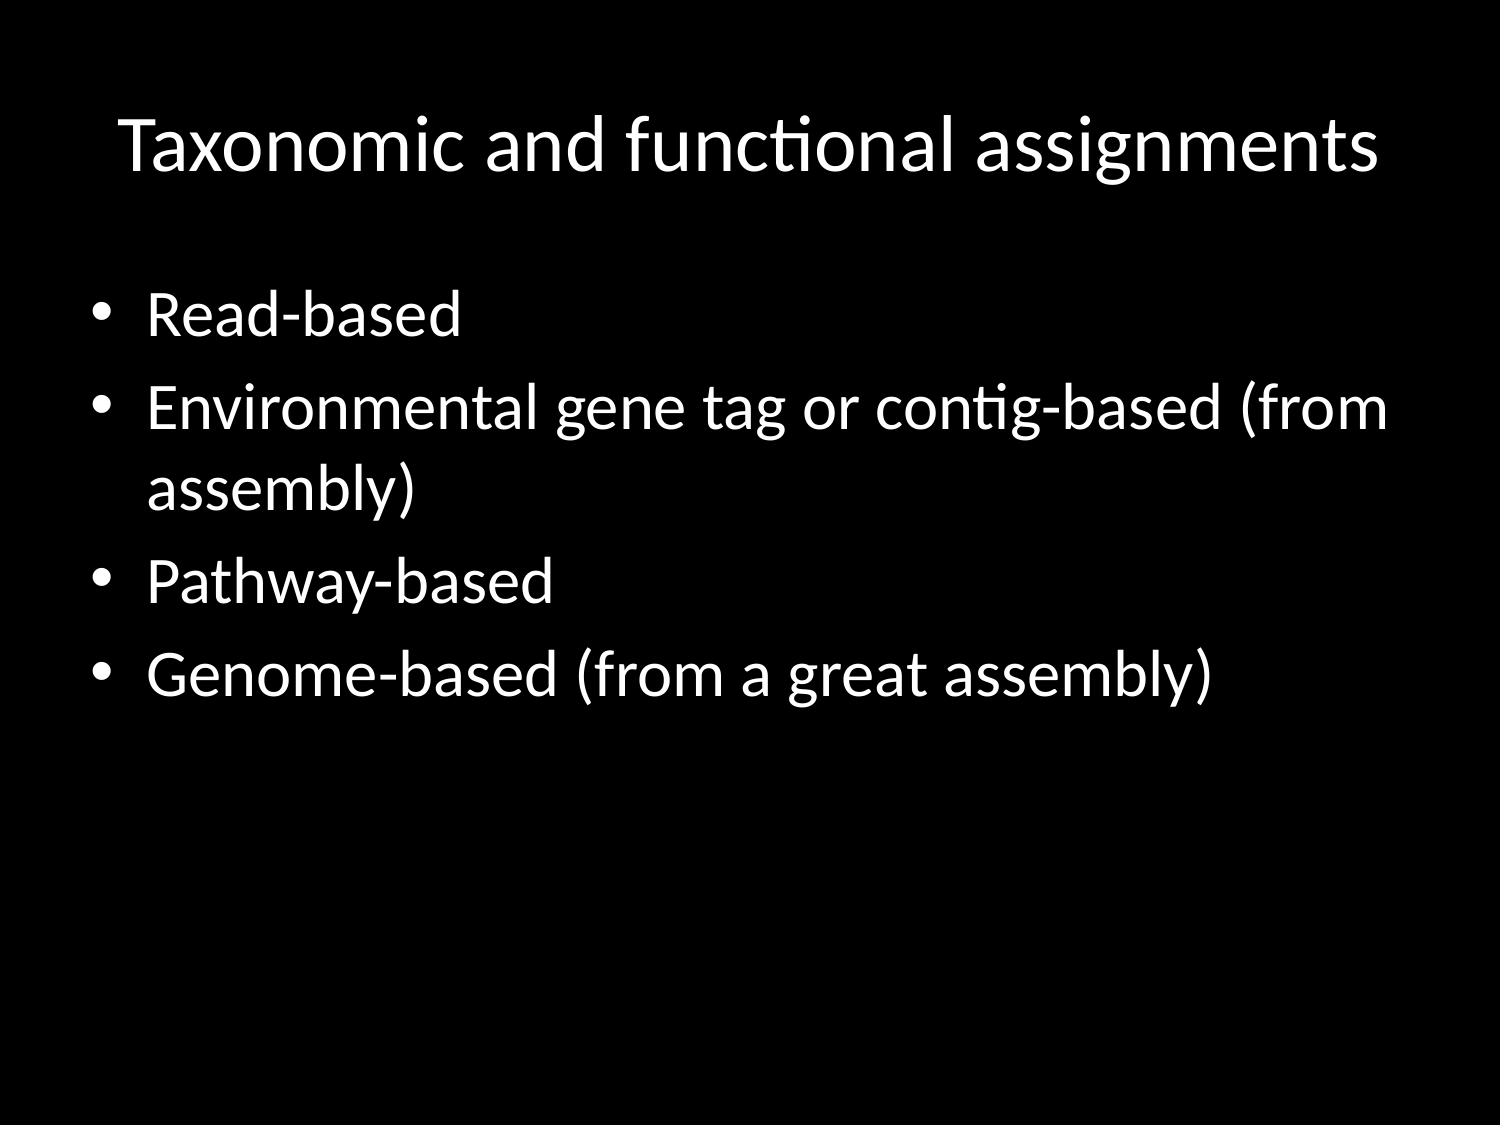

# Taxonomic and functional assignments
Read-based
Environmental gene tag or contig-based (from assembly)
Pathway-based
Genome-based (from a great assembly)